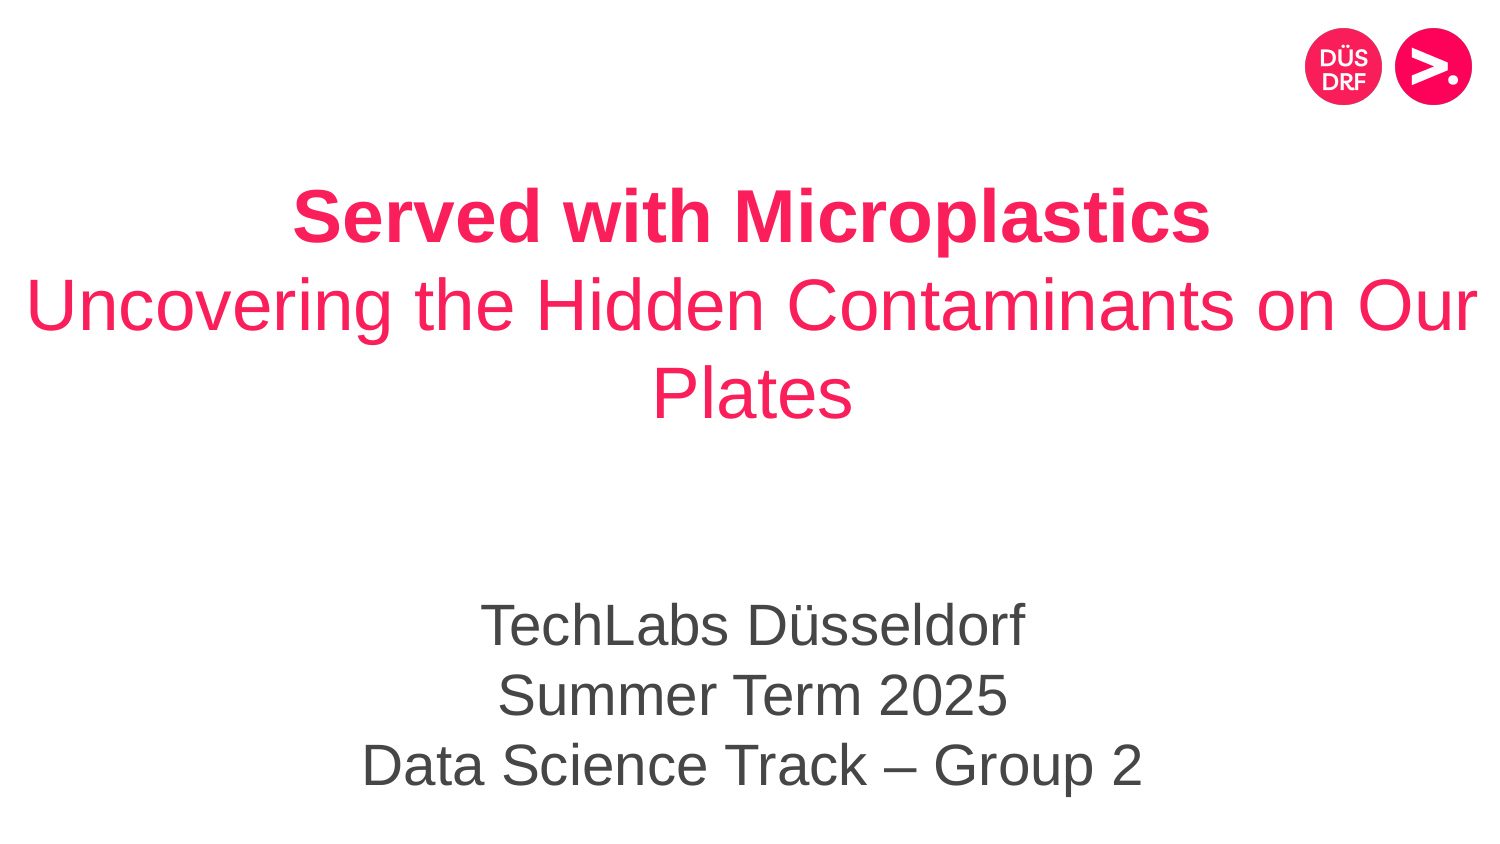

Served with Microplastics
Uncovering the Hidden Contaminants on Our Plates

TechLabs Düsseldorf
Summer Term 2025
Data Science Track – Group 2